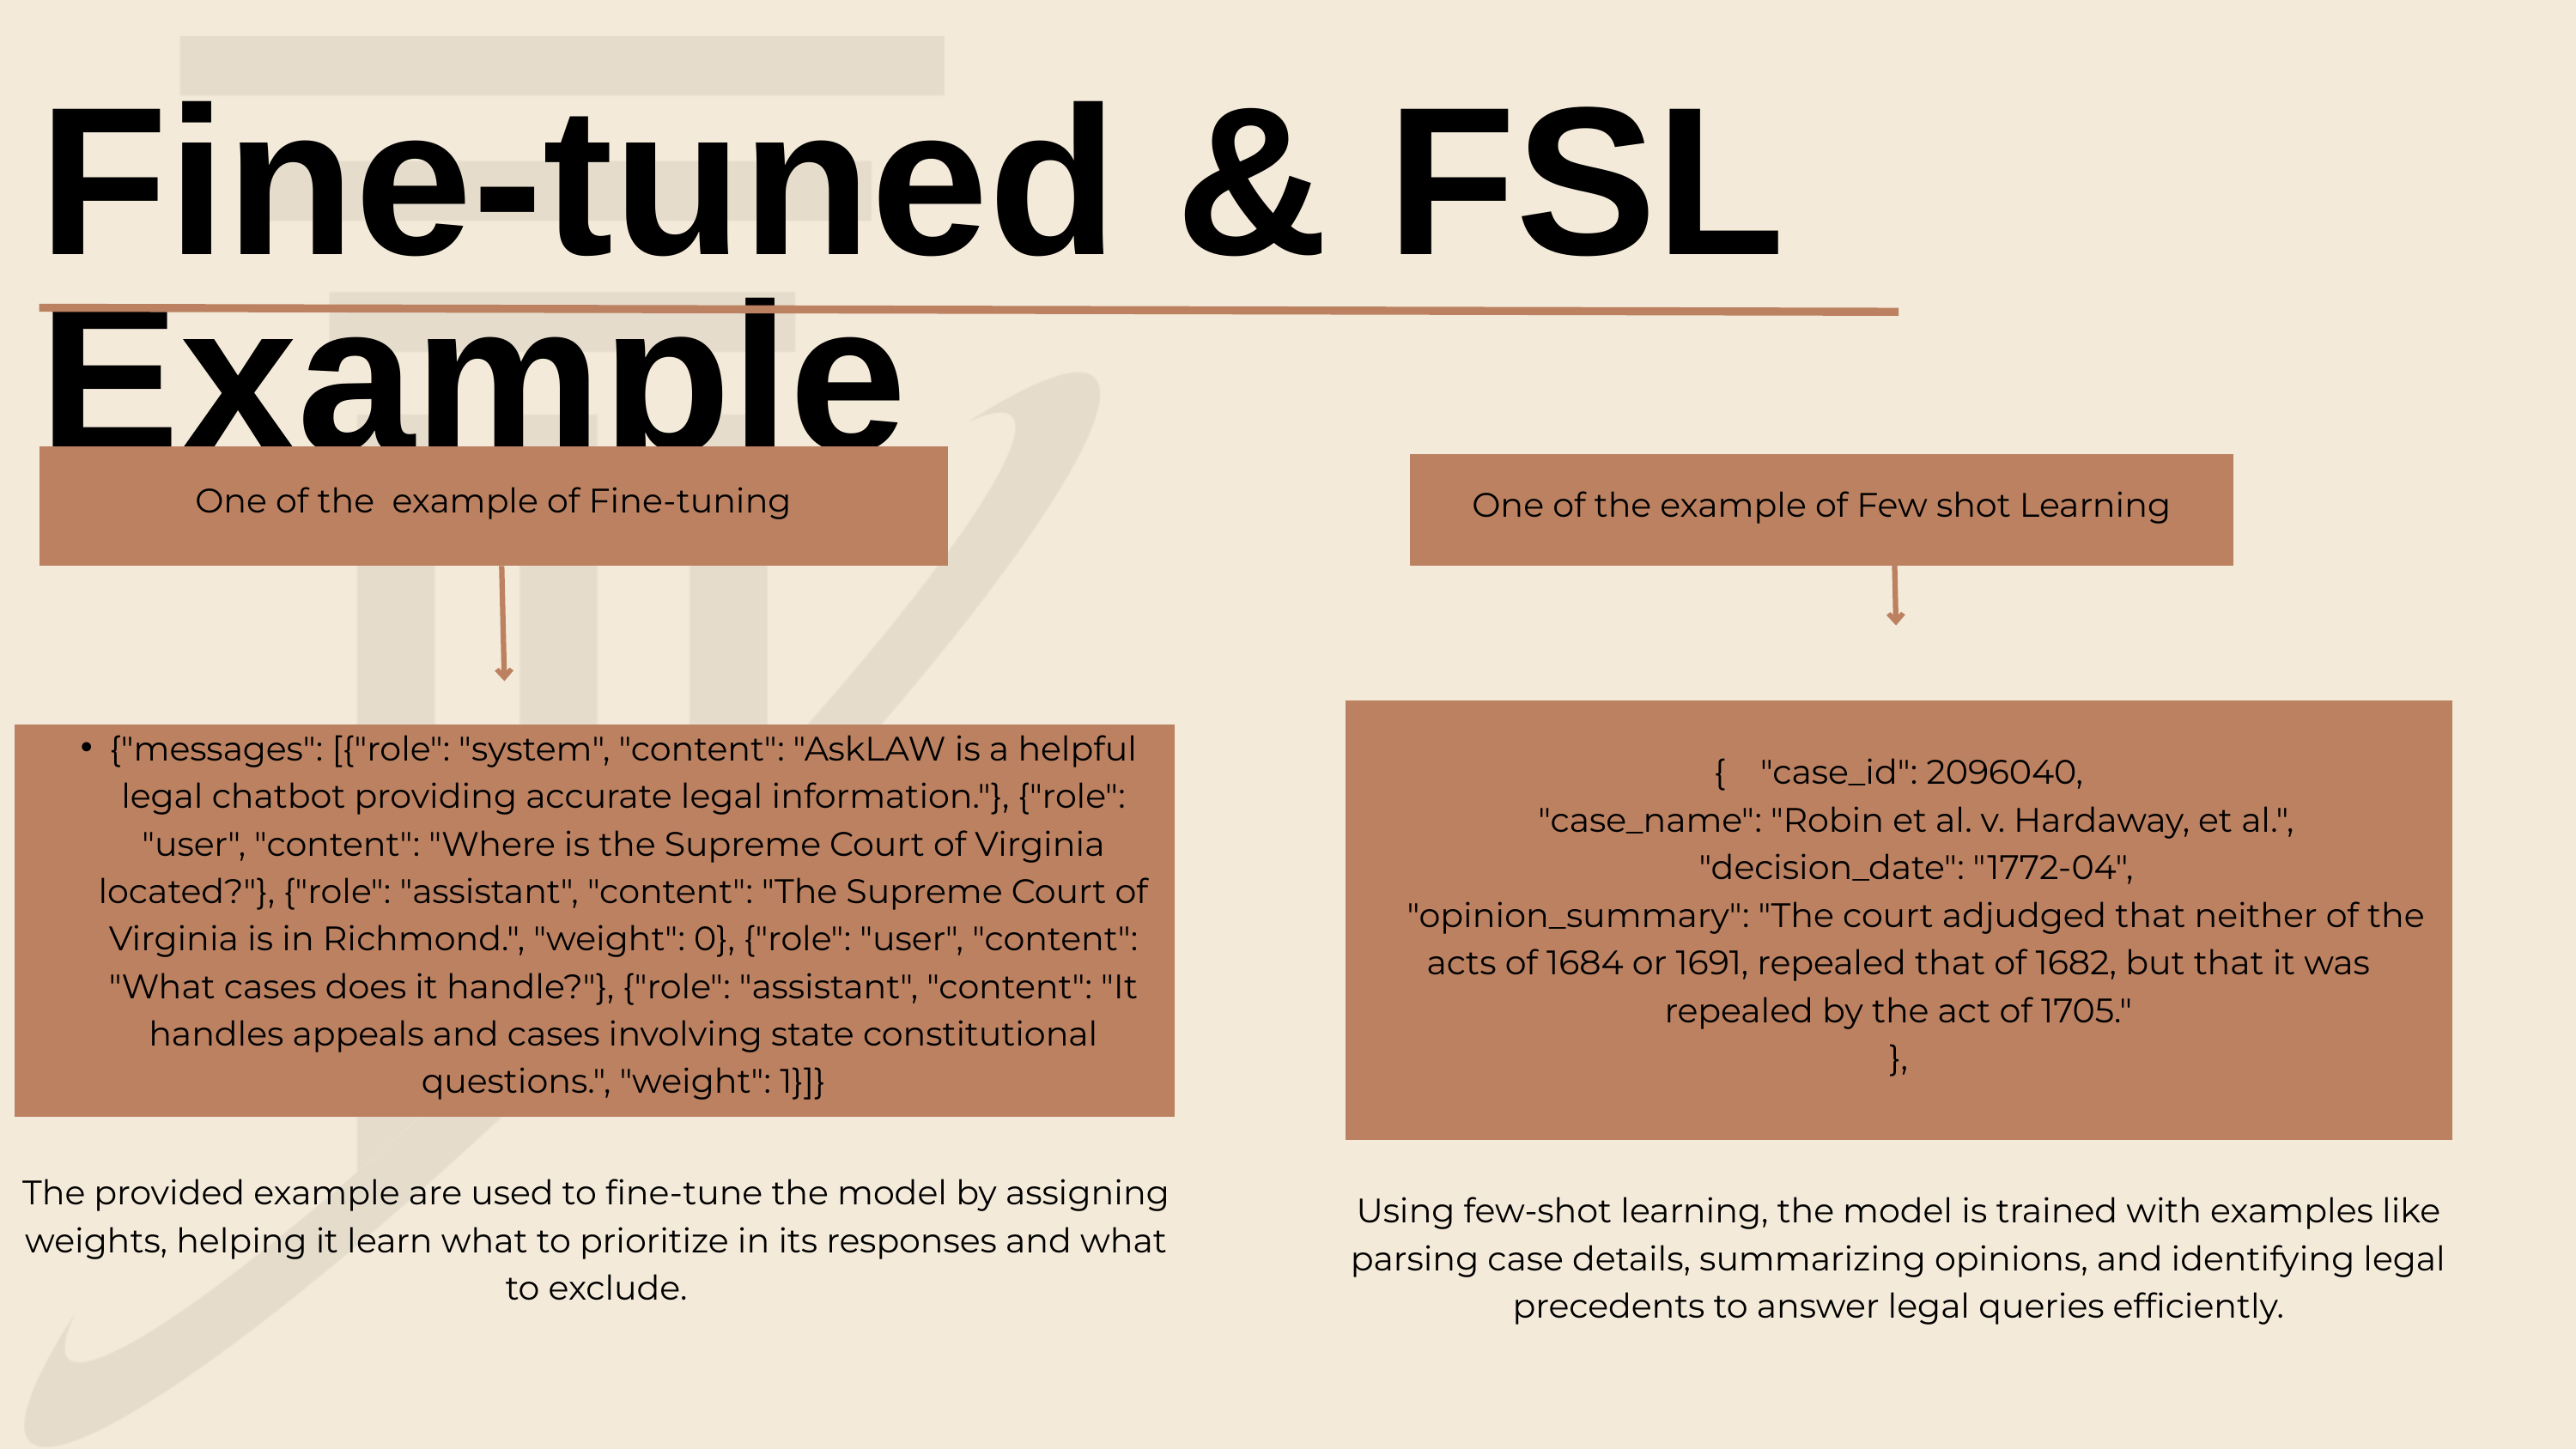

Fine-tuned & FSL Example

One of the  example of Fine-tuning

One of the example of Few shot Learning

{    "case_id": 2096040,
    "case_name": "Robin et al. v. Hardaway, et al.",
    "decision_date": "1772-04",
    "opinion_summary": "The court adjudged that neither of the acts of 1684 or 1691, repealed that of 1682, but that it was repealed by the act of 1705."
},

{"messages": [{"role": "system", "content": "AskLAW is a helpful legal chatbot providing accurate legal information."}, {"role": "user", "content": "Where is the Supreme Court of Virginia located?"}, {"role": "assistant", "content": "The Supreme Court of Virginia is in Richmond.", "weight": 0}, {"role": "user", "content": "What cases does it handle?"}, {"role": "assistant", "content": "It handles appeals and cases involving state constitutional questions.", "weight": 1}]}
The provided example are used to fine-tune the model by assigning weights, helping it learn what to prioritize in its responses and what to exclude.
Using few-shot learning, the model is trained with examples like parsing case details, summarizing opinions, and identifying legal precedents to answer legal queries efficiently.